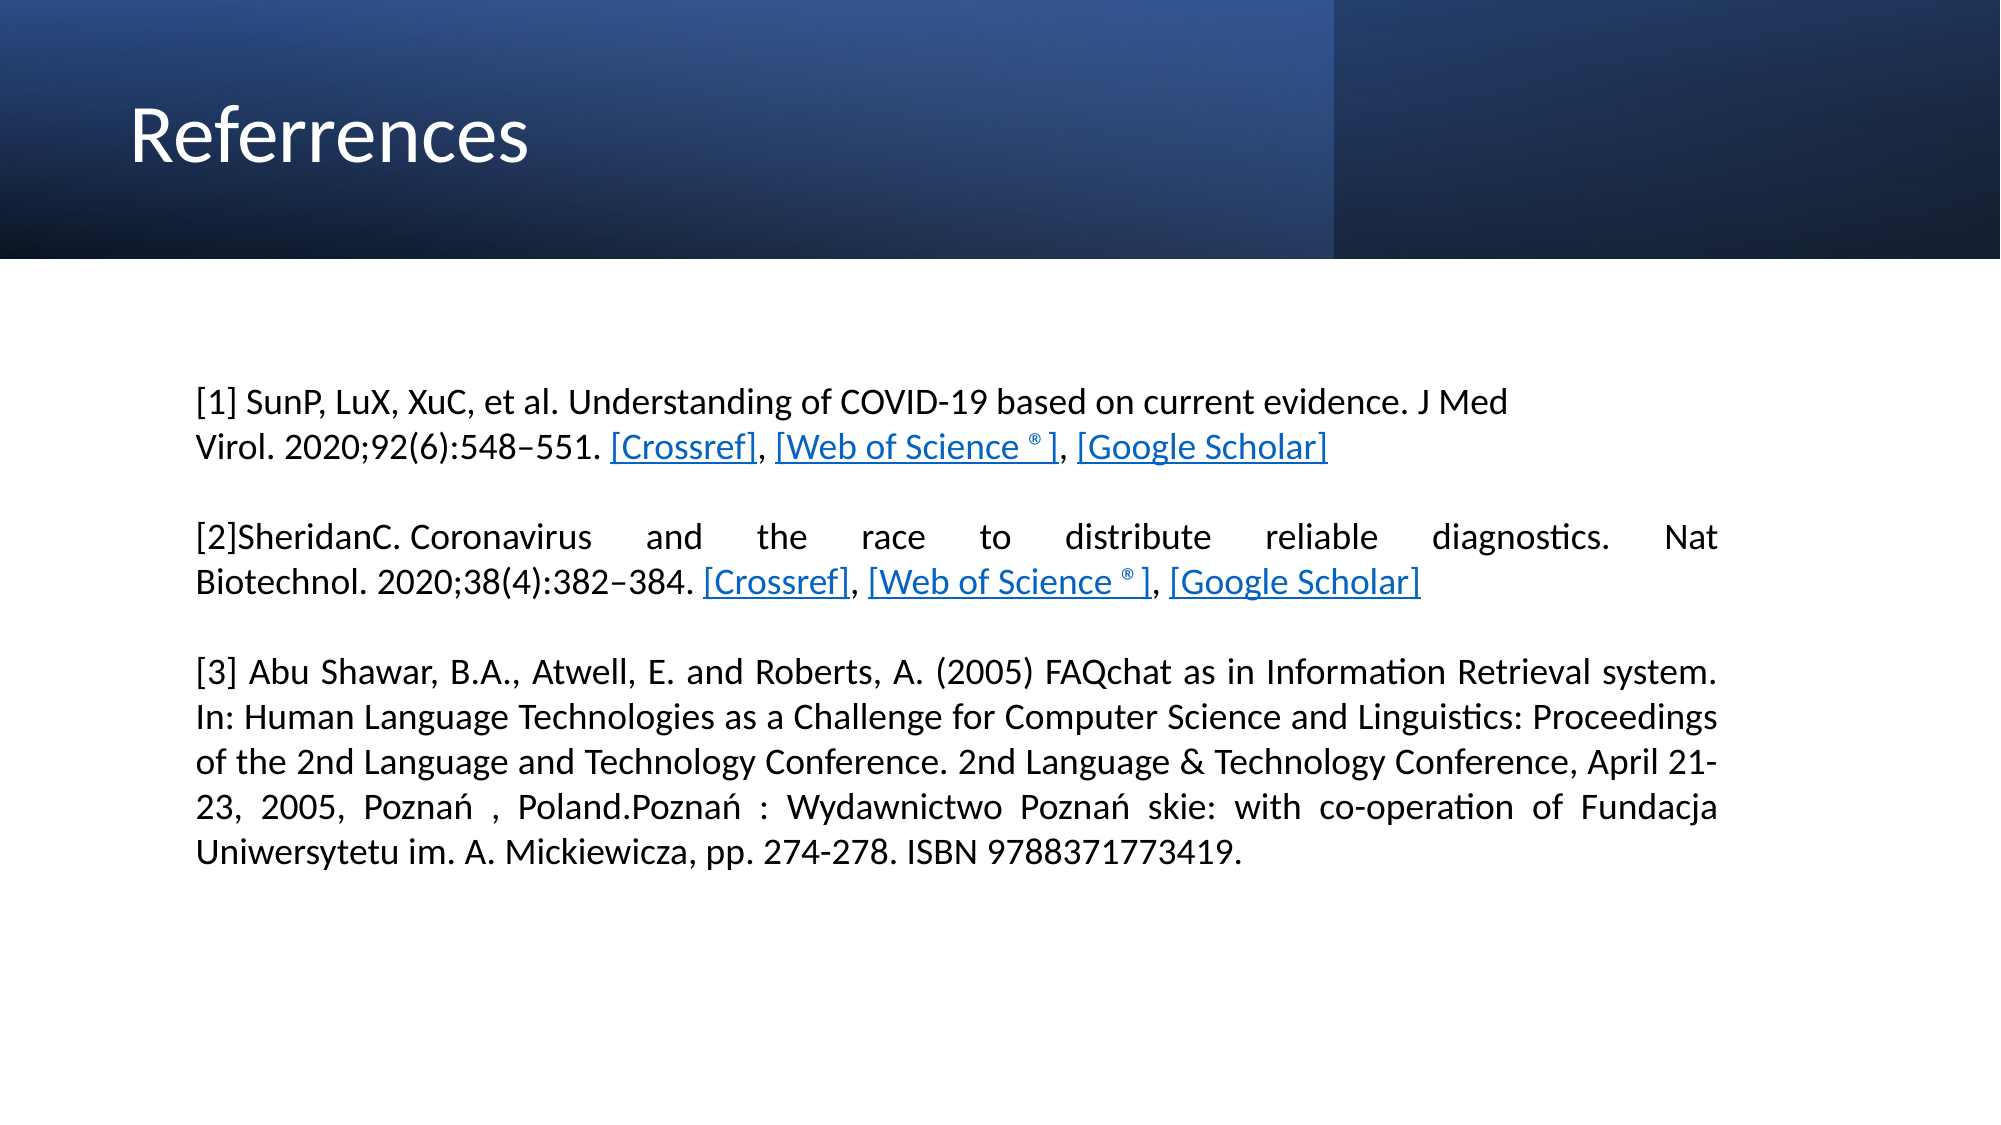

# Referrences
[1] SunP, LuX, XuC, et al. Understanding of COVID-19 based on current evidence. J Med Virol. 2020;92(6):548–551. [Crossref], [Web of Science ®], [Google Scholar]

[2]SheridanC. Coronavirus and the race to distribute reliable diagnostics. Nat Biotechnol. 2020;38(4):382–384. [Crossref], [Web of Science ®], [Google Scholar]

[3] Abu Shawar, B.A., Atwell, E. and Roberts, A. (2005) FAQchat as in Information Retrieval system. In: Human Language Technologies as a Challenge for Computer Science and Linguistics: Proceedings of the 2nd Language and Technology Conference. 2nd Language & Technology Conference, April 21-23, 2005, Poznań , Poland.Poznań : Wydawnictwo Poznań skie: with co-operation of Fundacja Uniwersytetu im. A. Mickiewicza, pp. 274-278. ISBN 9788371773419.